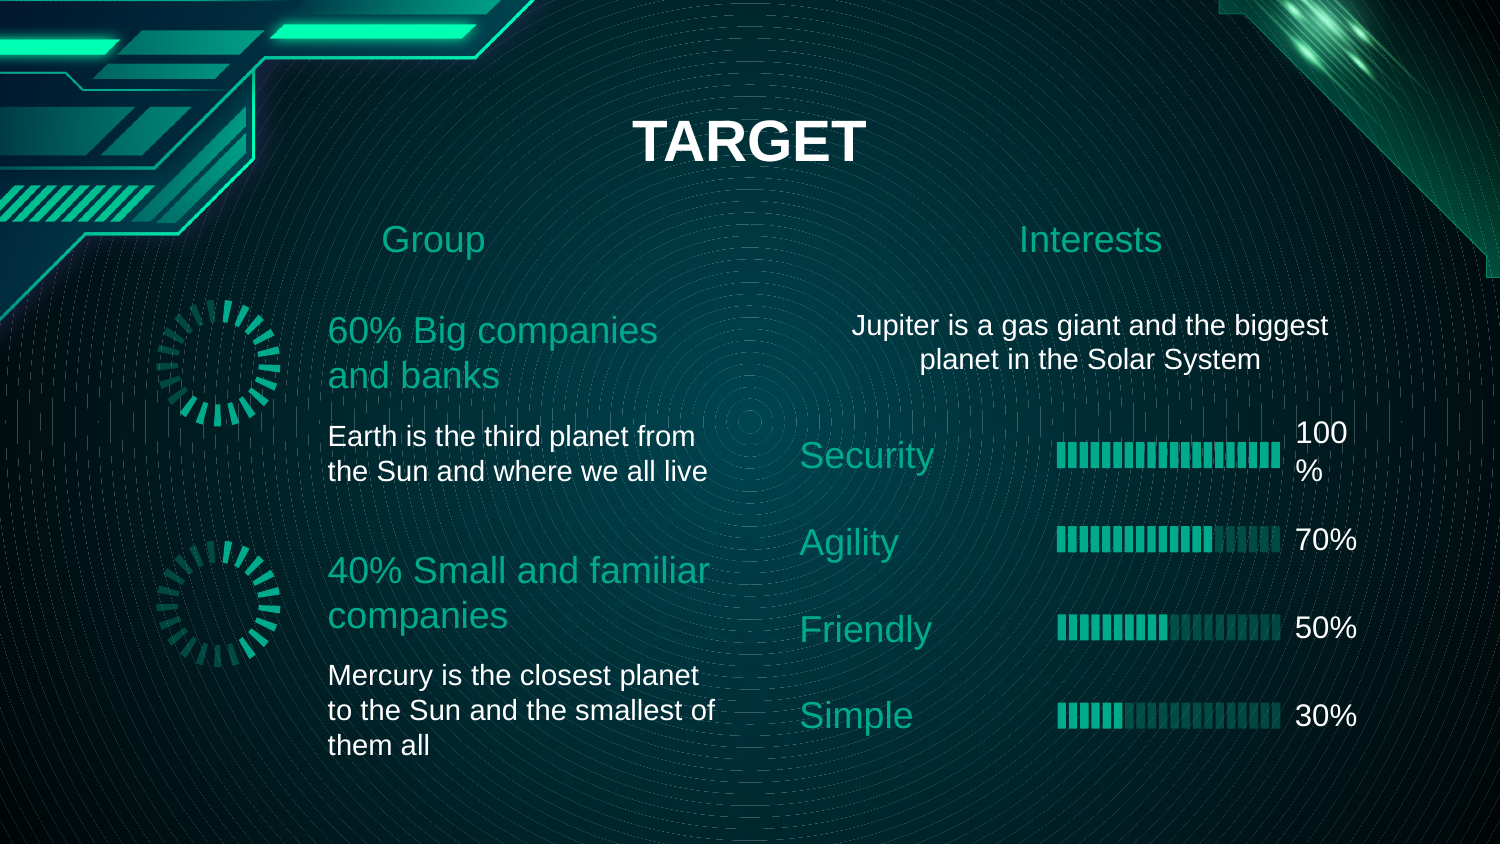

# TARGET
Group
Interests
60% Big companies and banks
Jupiter is a gas giant and the biggest planet in the Solar System

Earth is the third planet from the Sun and where we all live
100%
Security

70%
Agility

40% Small and familiar companies

50%
Friendly

Mercury is the closest planet to the Sun and the smallest of them all
Simple
30%